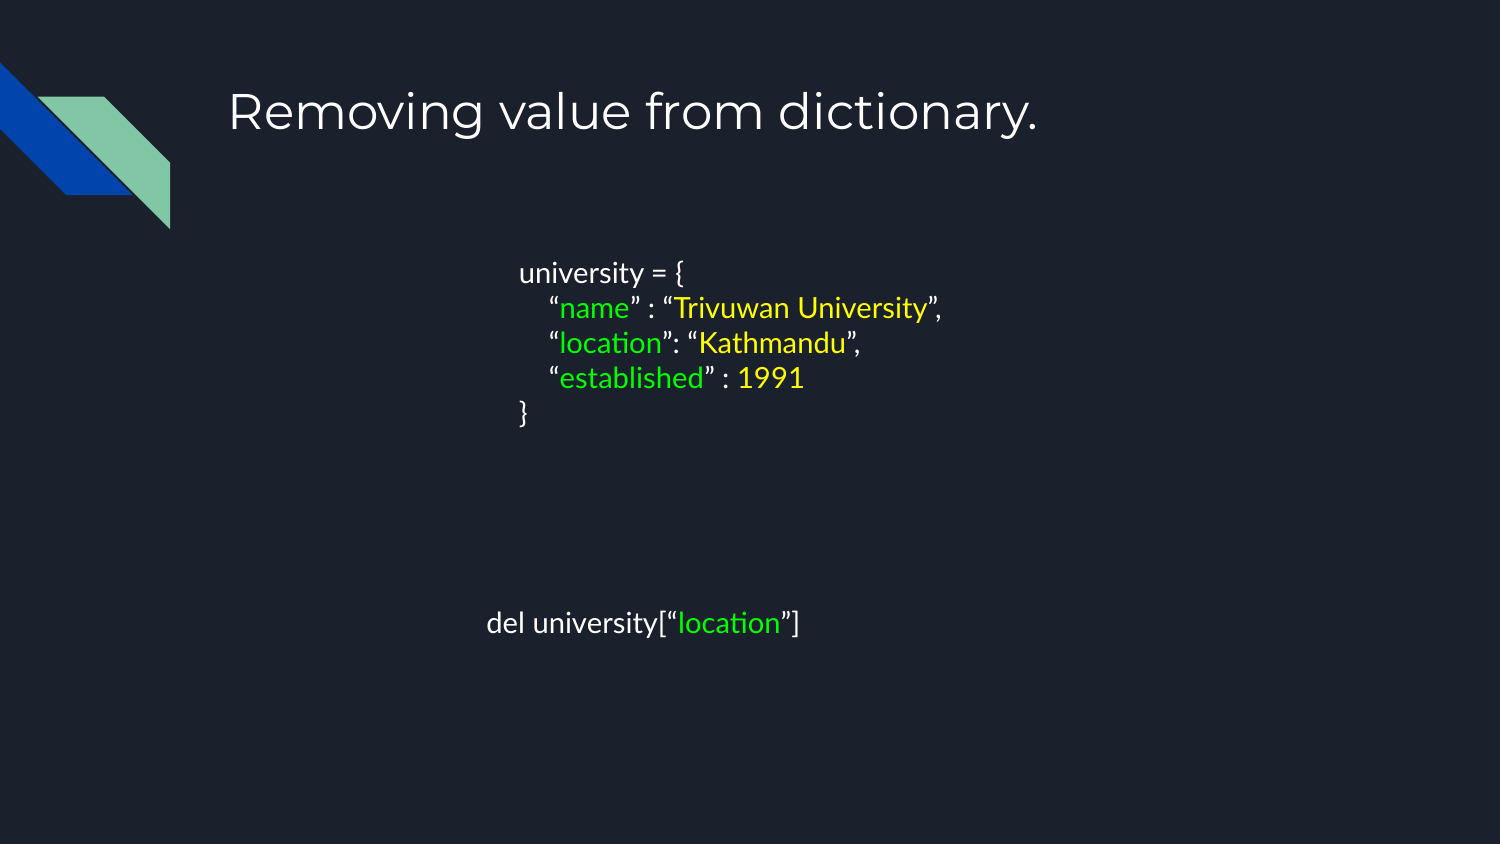

# Removing value from dictionary.
university = {
    “name” : “Trivuwan University”,
    “location”: “Kathmandu”,
    “established” : 1991
}
del university[“location”]